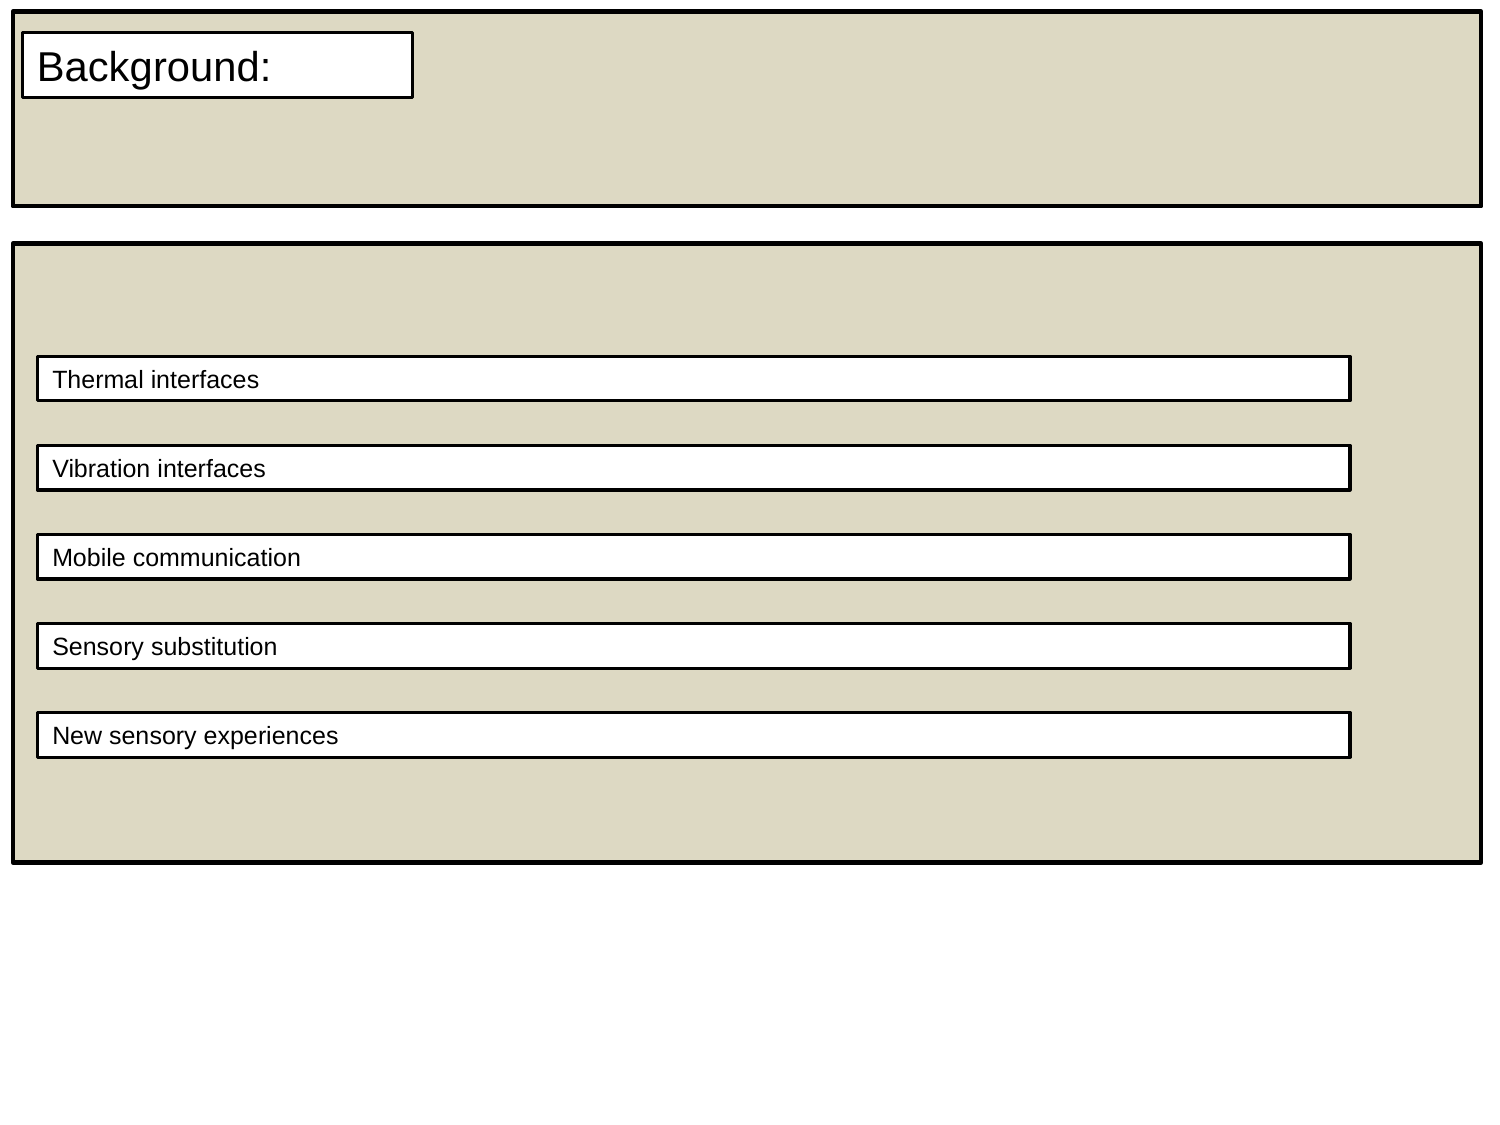

Background:

Thermal interfaces
Vibration interfaces
Mobile communication
Sensory substitution
New sensory experiences